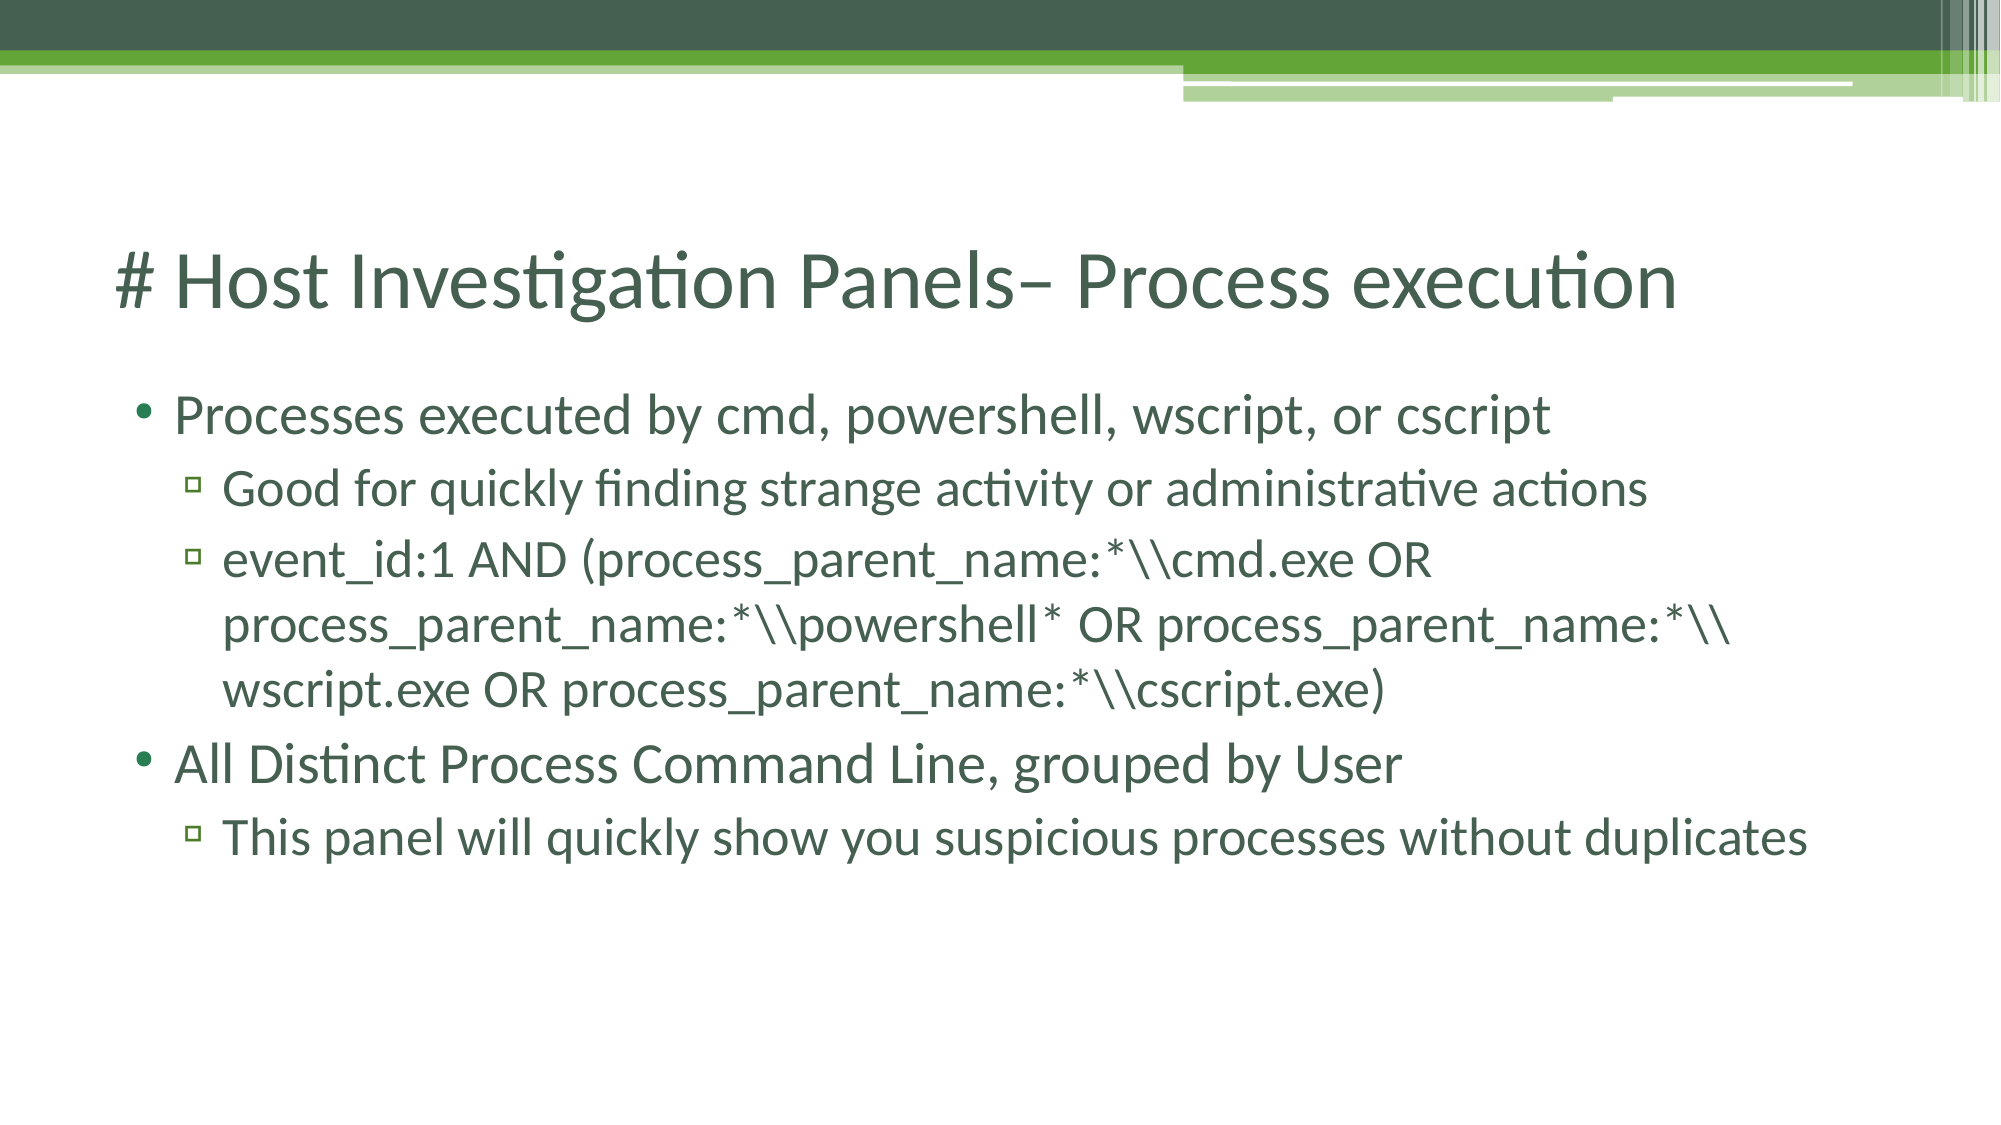

# # Host Investigation Panels– Process execution
Processes executed by cmd, powershell, wscript, or cscript
Good for quickly finding strange activity or administrative actions
event_id:1 AND (process_parent_name:*\\cmd.exe OR process_parent_name:*\\powershell* OR process_parent_name:*\\wscript.exe OR process_parent_name:*\\cscript.exe)
All Distinct Process Command Line, grouped by User
This panel will quickly show you suspicious processes without duplicates